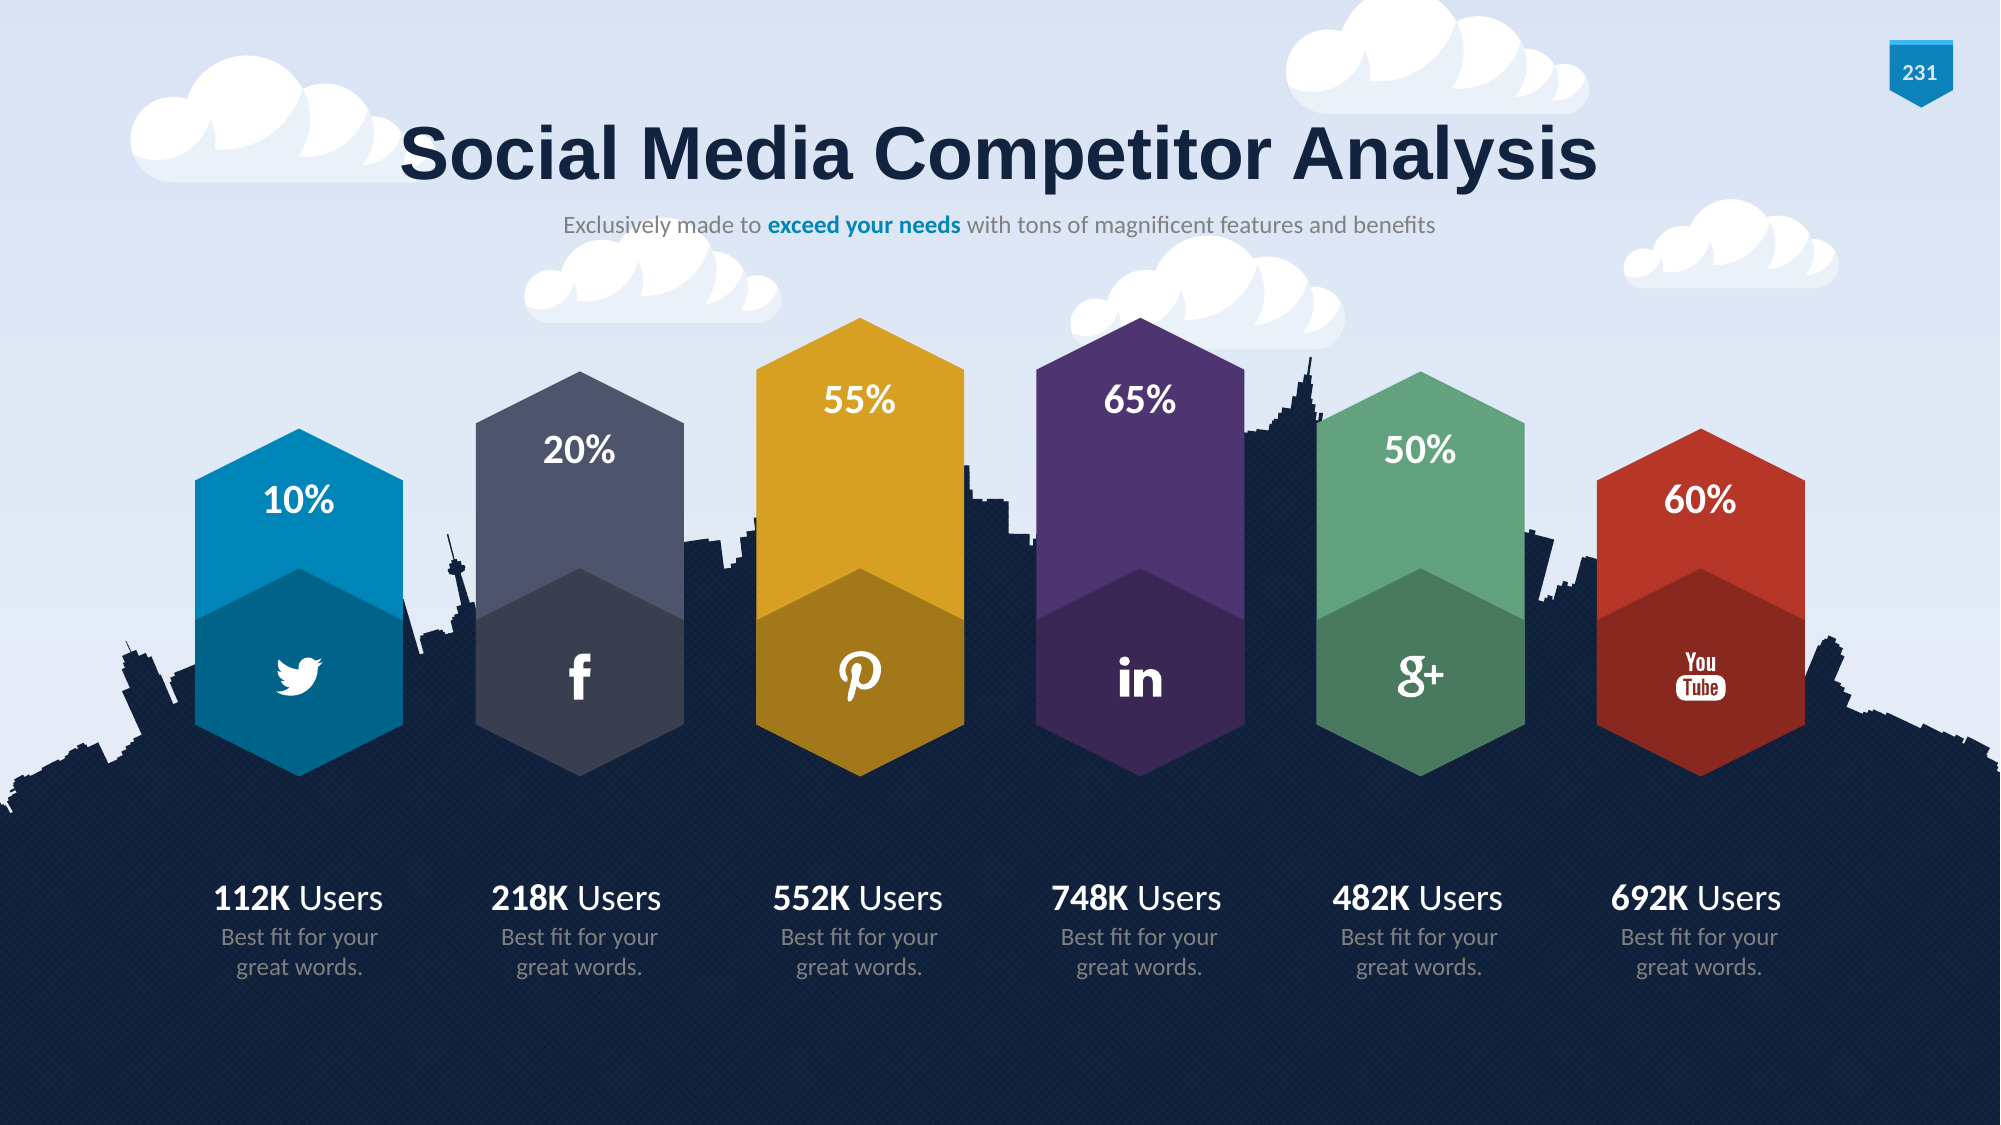

# Social Media Competitor Analysis
Exclusively made to exceed your needs with tons of magnificent features and benefits

55%
65%
20%
50%

10%
60%

112K Users
Best fit for your great words.
218K Users
Best fit for your great words.
552K Users
Best fit for your great words.
748K Users
Best fit for your great words.
482K Users
Best fit for your great words.
692K Users
Best fit for your great words.